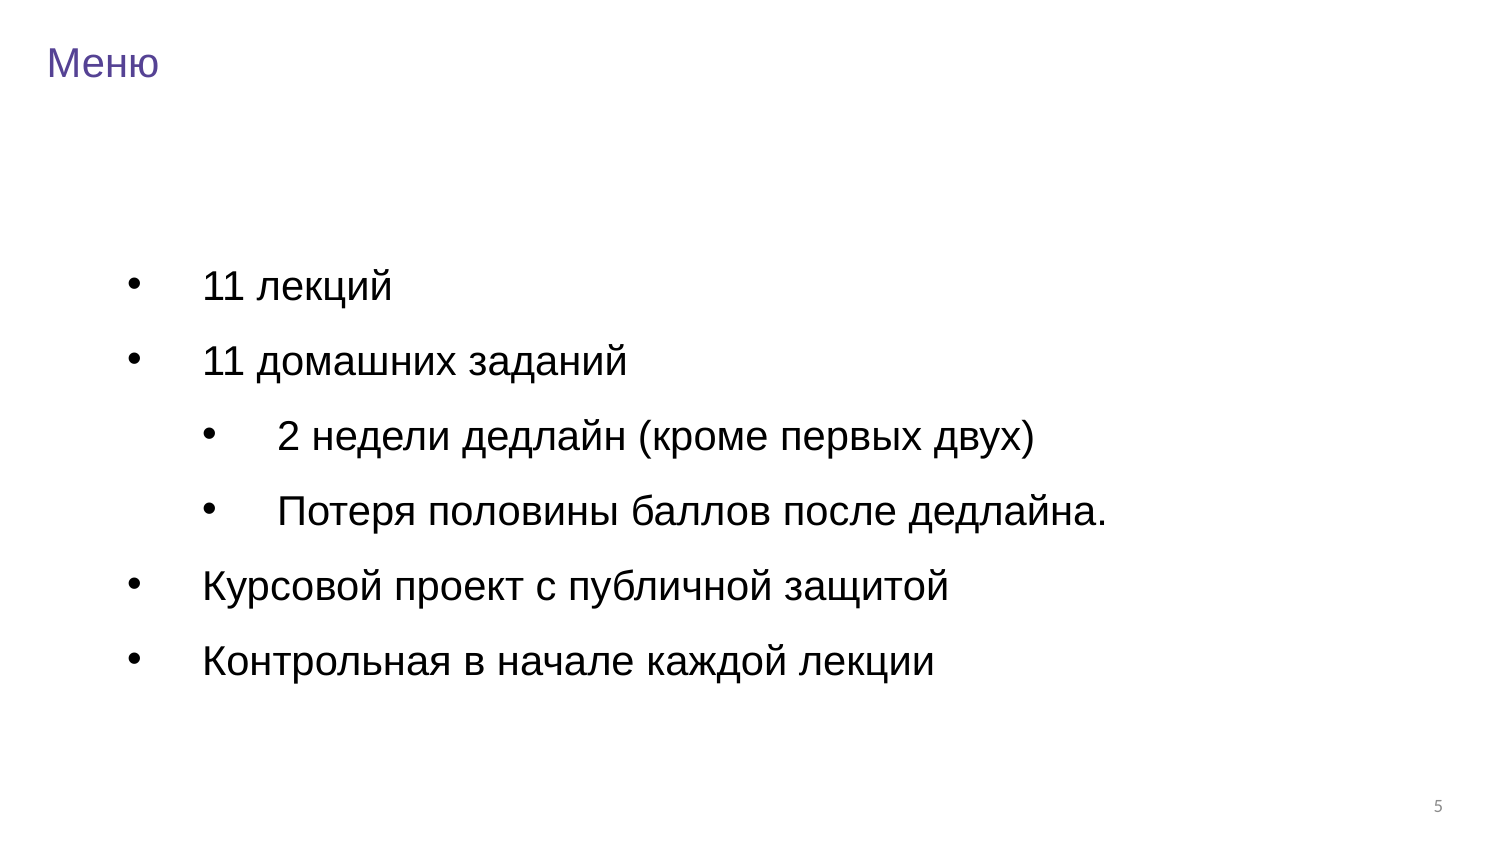

Меню
11 лекций
11 домашних заданий
2 недели дедлайн (кроме первых двух)
Потеря половины баллов после дедлайна.
Курсовой проект с публичной защитой
Контрольная в начале каждой лекции
5